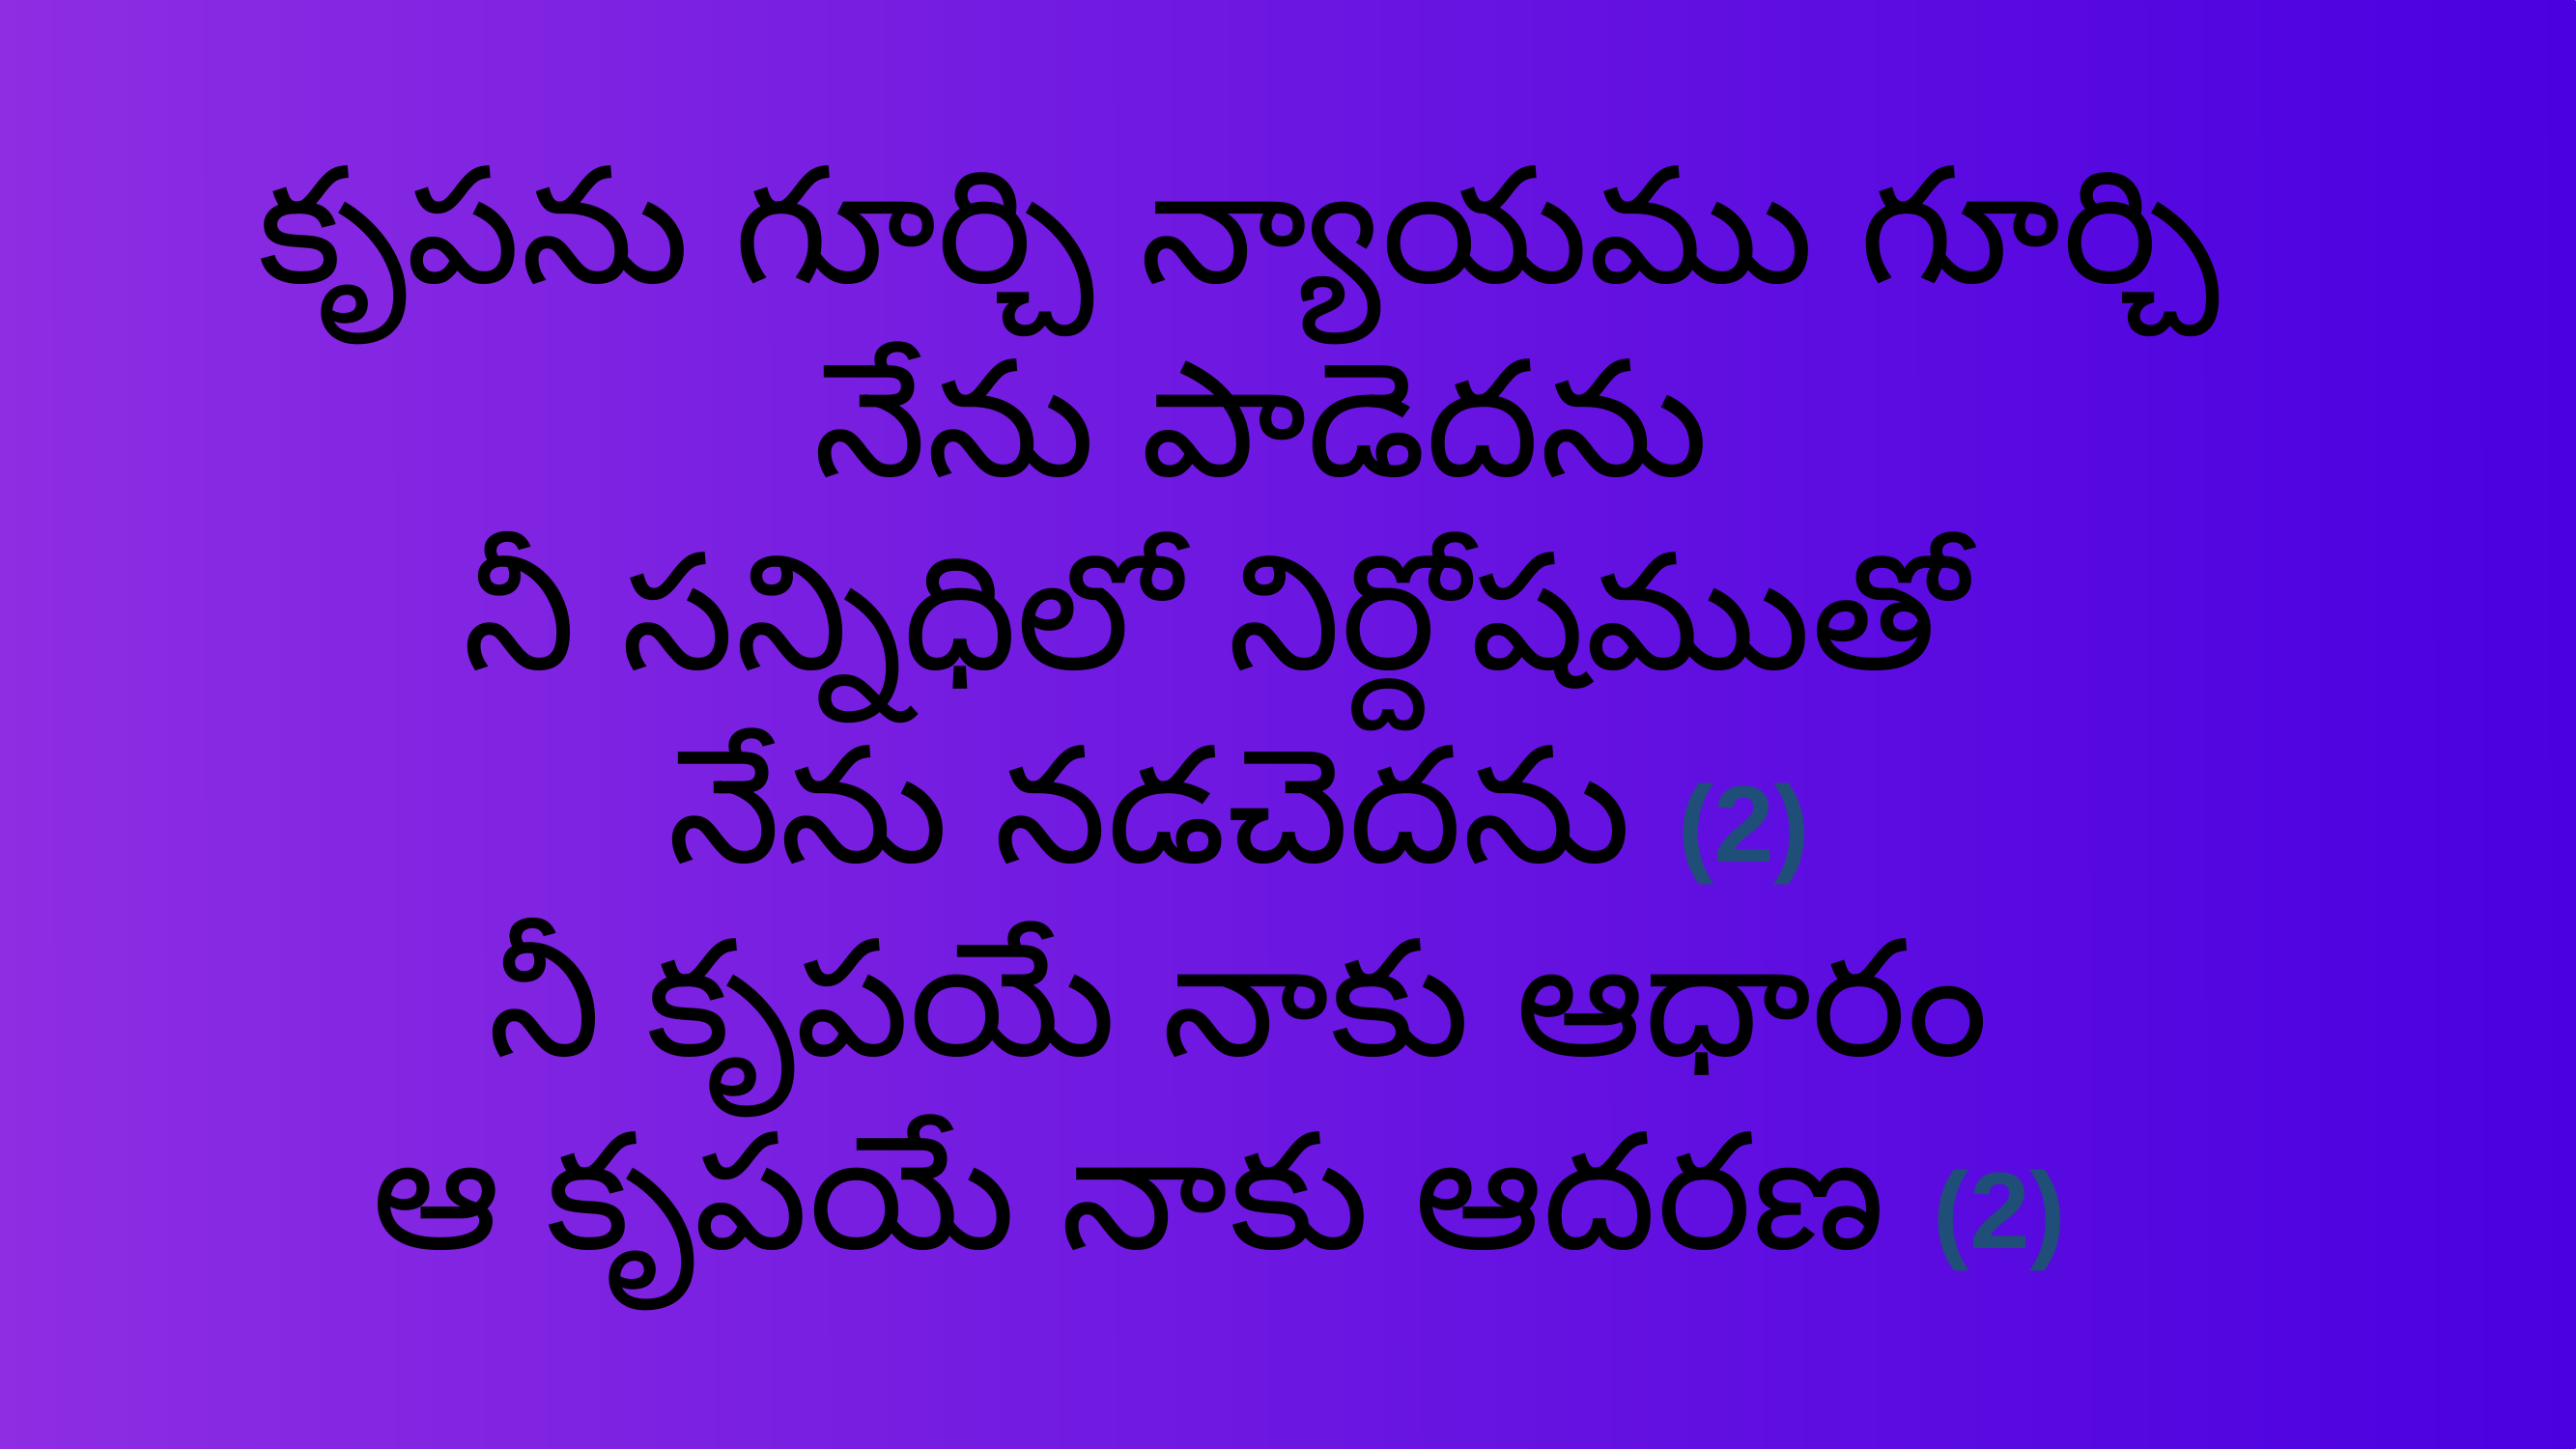

కృపను గూర్చి న్యాయము గూర్చి
 నేను పాడెదను
నీ సన్నిధిలో నిర్దోషముతో
నేను నడచెదను (2)
నీ కృపయే నాకు ఆధారం
      ఆ కృపయే నాకు ఆదరణ (2)